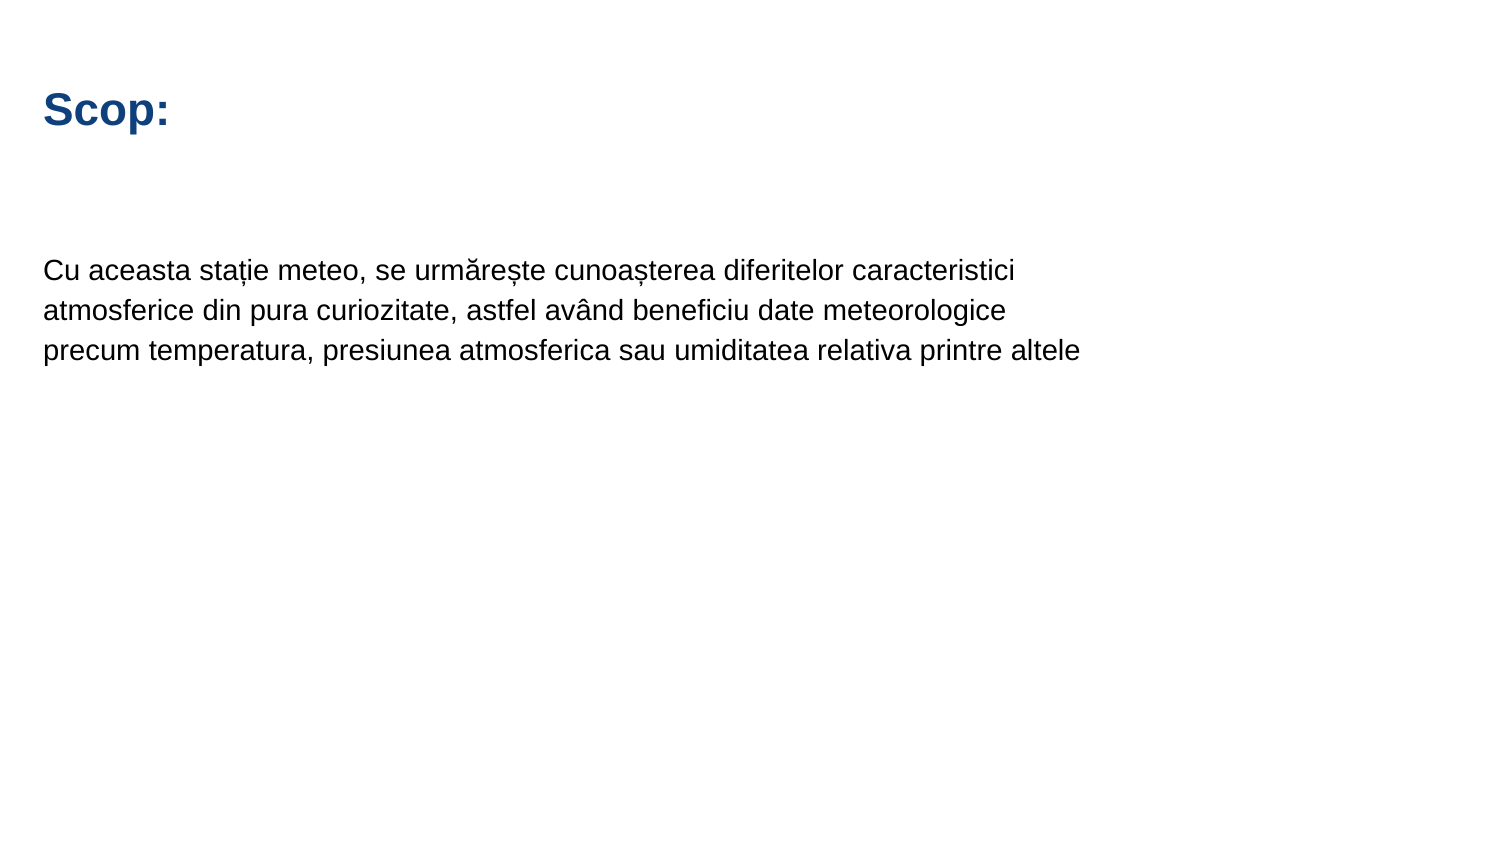

Scop:
Cu aceasta stație meteo, se urmărește cunoașterea diferitelor caracteristici
atmosferice din pura curiozitate, astfel având beneficiu date meteorologice
precum temperatura, presiunea atmosferica sau umiditatea relativa printre altele